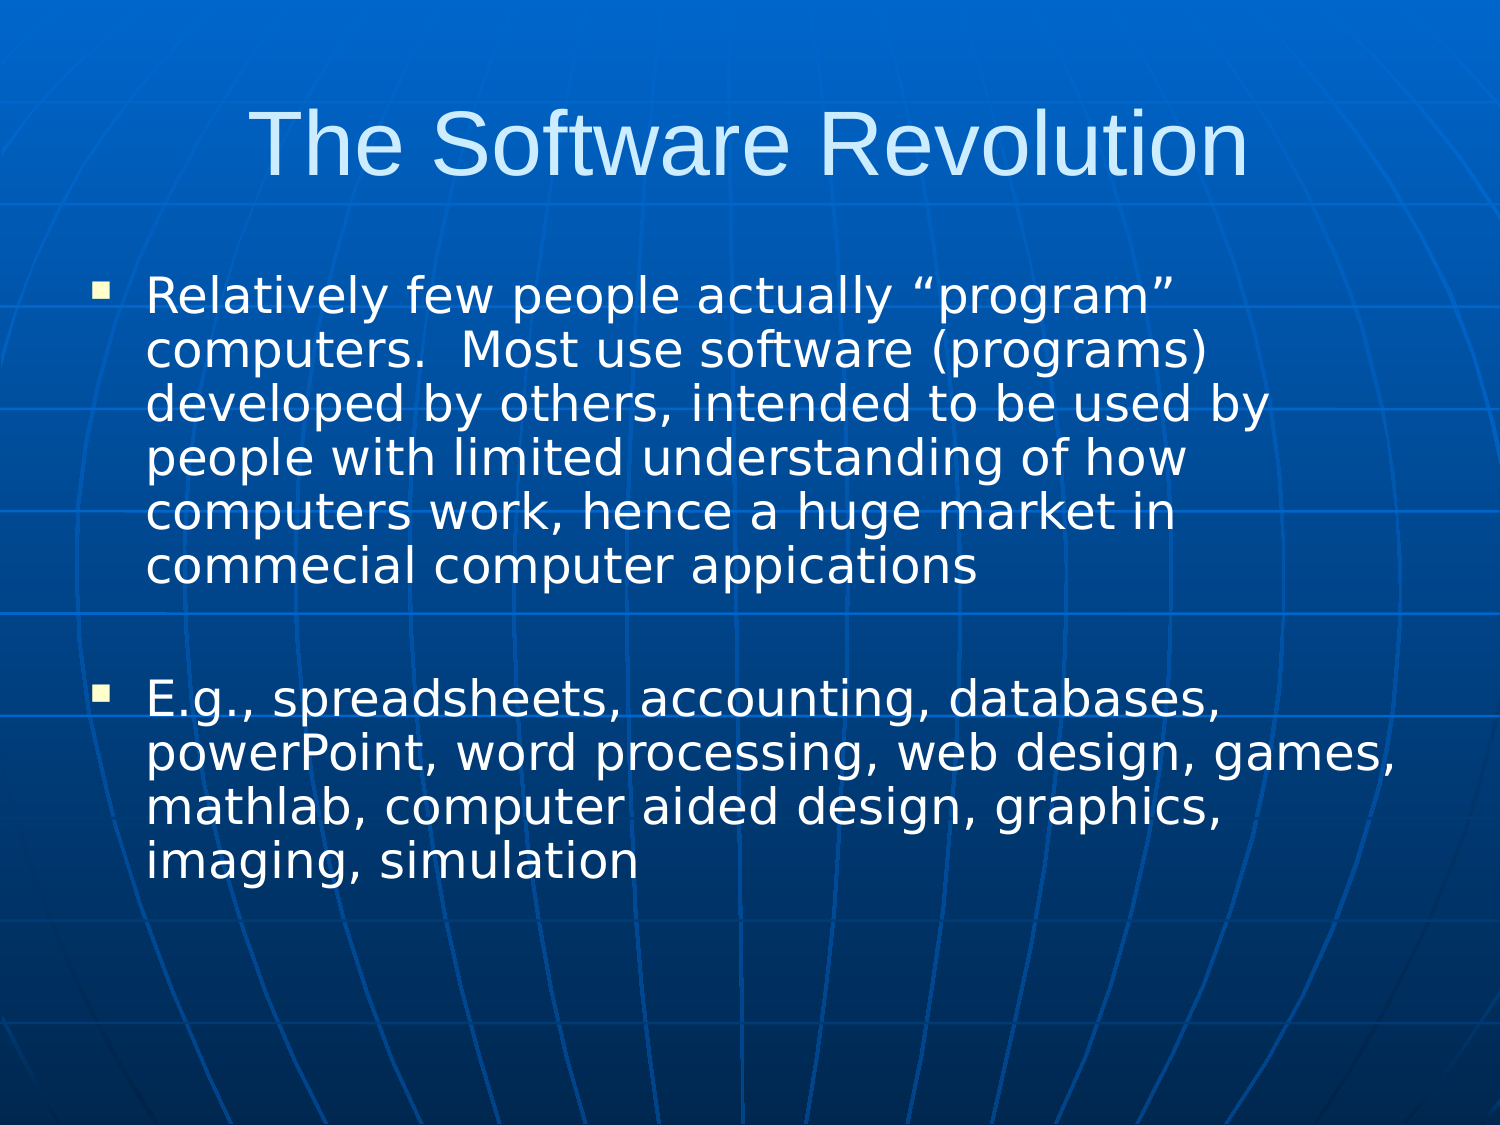

The Software Revolution
Relatively few people actually “program” computers.  Most use software (programs) developed by others, intended to be used by people with limited understanding of how computers work, hence a huge market in commecial computer appications

E.g., spreadsheets, accounting, databases, powerPoint, word processing, web design, games, mathlab, computer aided design, graphics, imaging, simulation